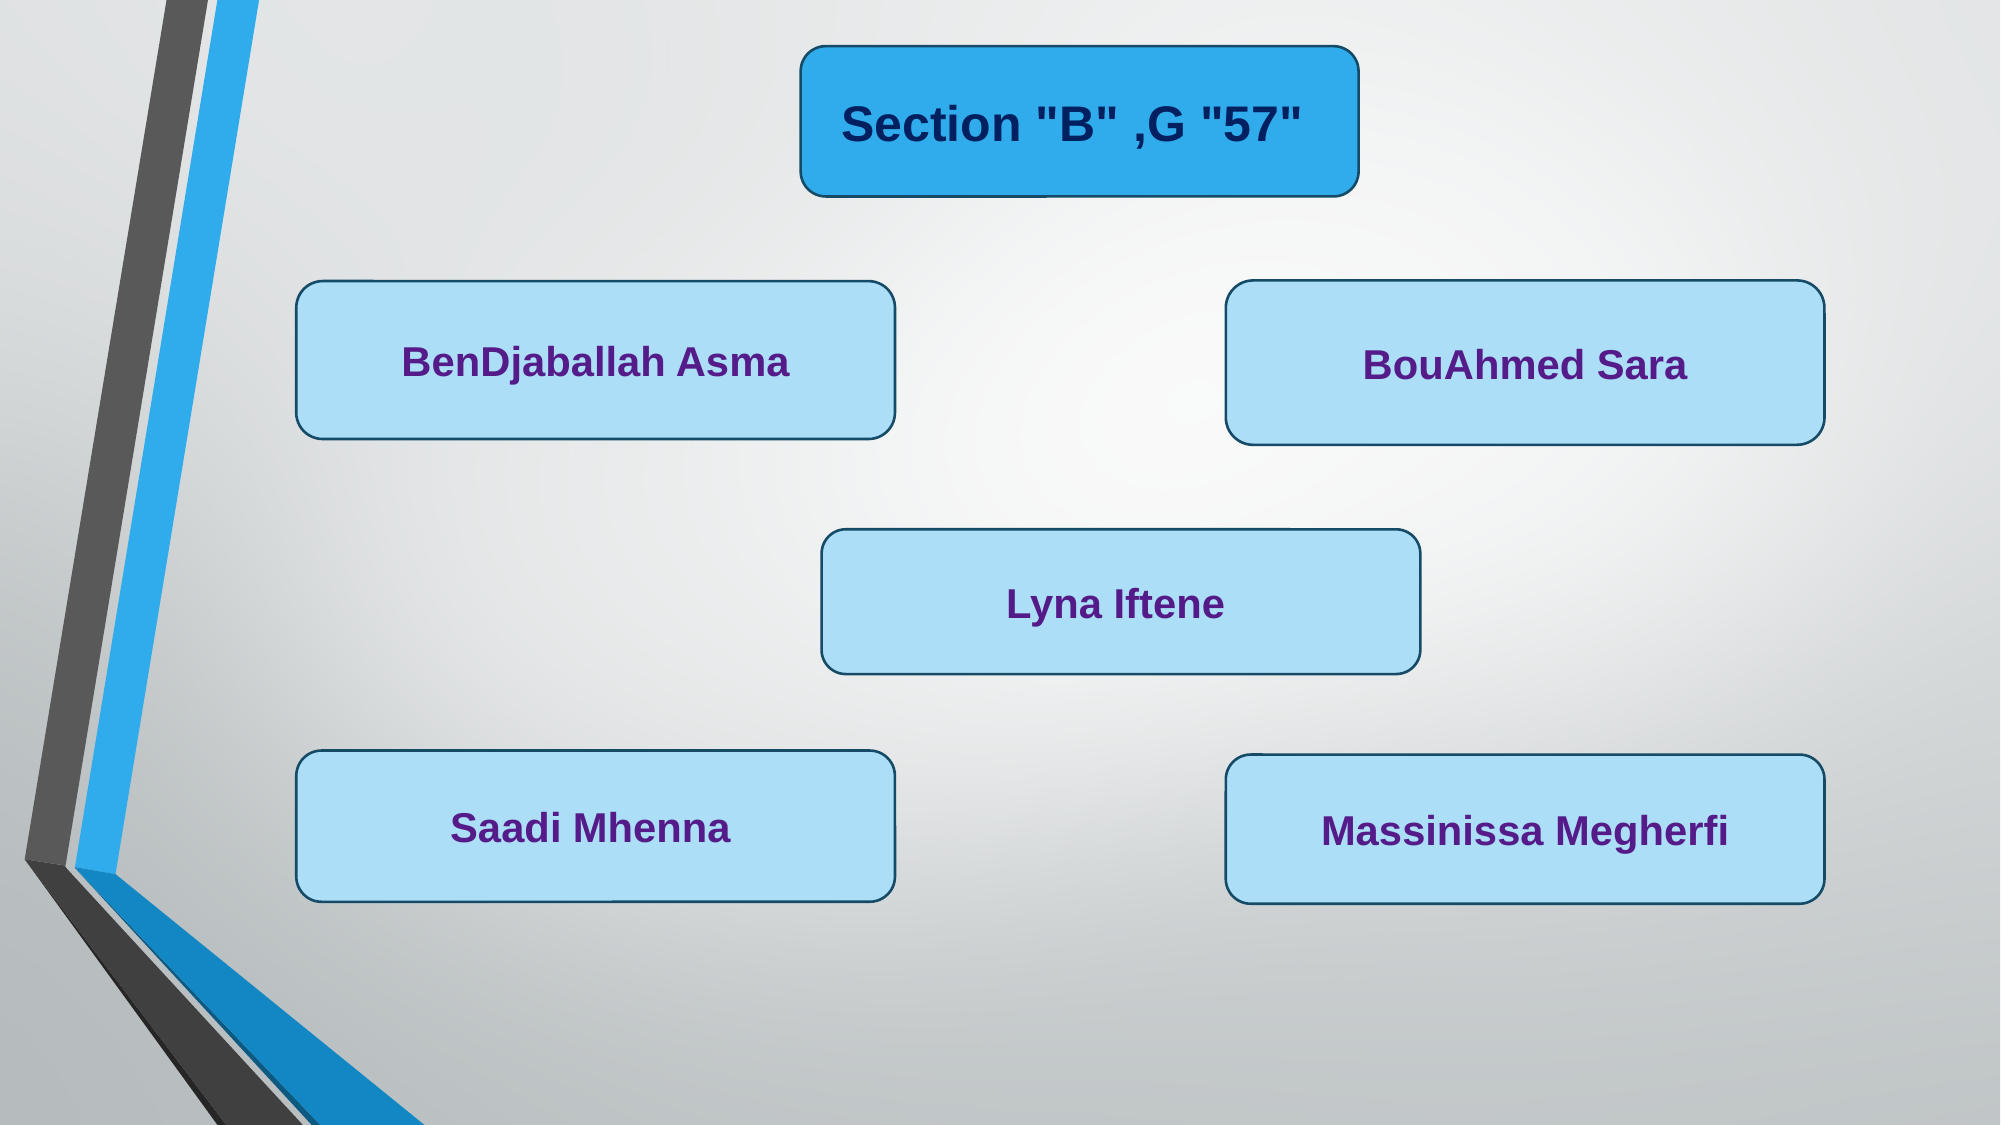

Section "B" ,G "57"
BouAhmed Sara
BenDjaballah Asma
Lyna Iftene
Saadi Mhenna
Massinissa Megherfi